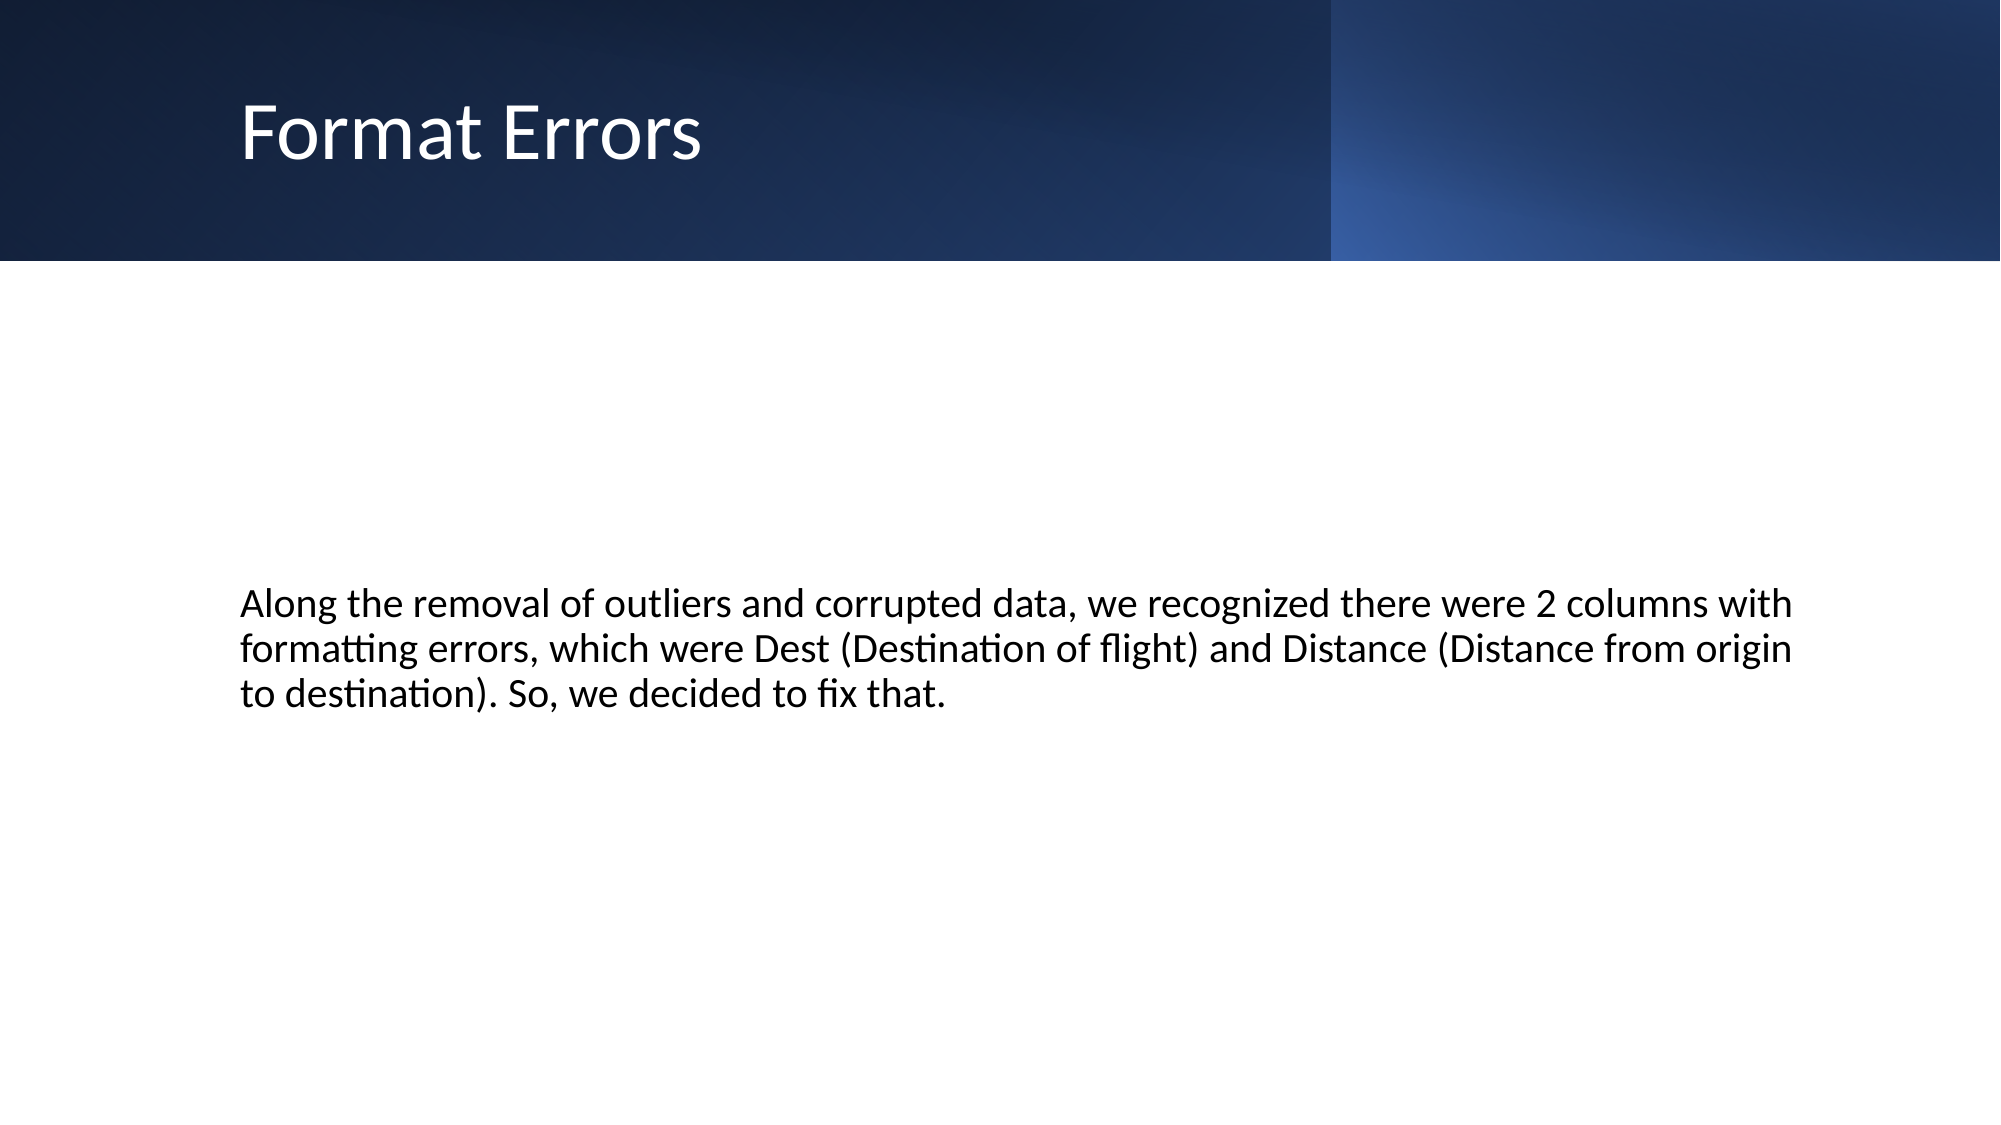

# Format Errors
Along the removal of outliers and corrupted data, we recognized there were 2 columns with formatting errors, which were Dest (Destination of flight) and Distance (Distance from origin to destination). So, we decided to fix that.

31